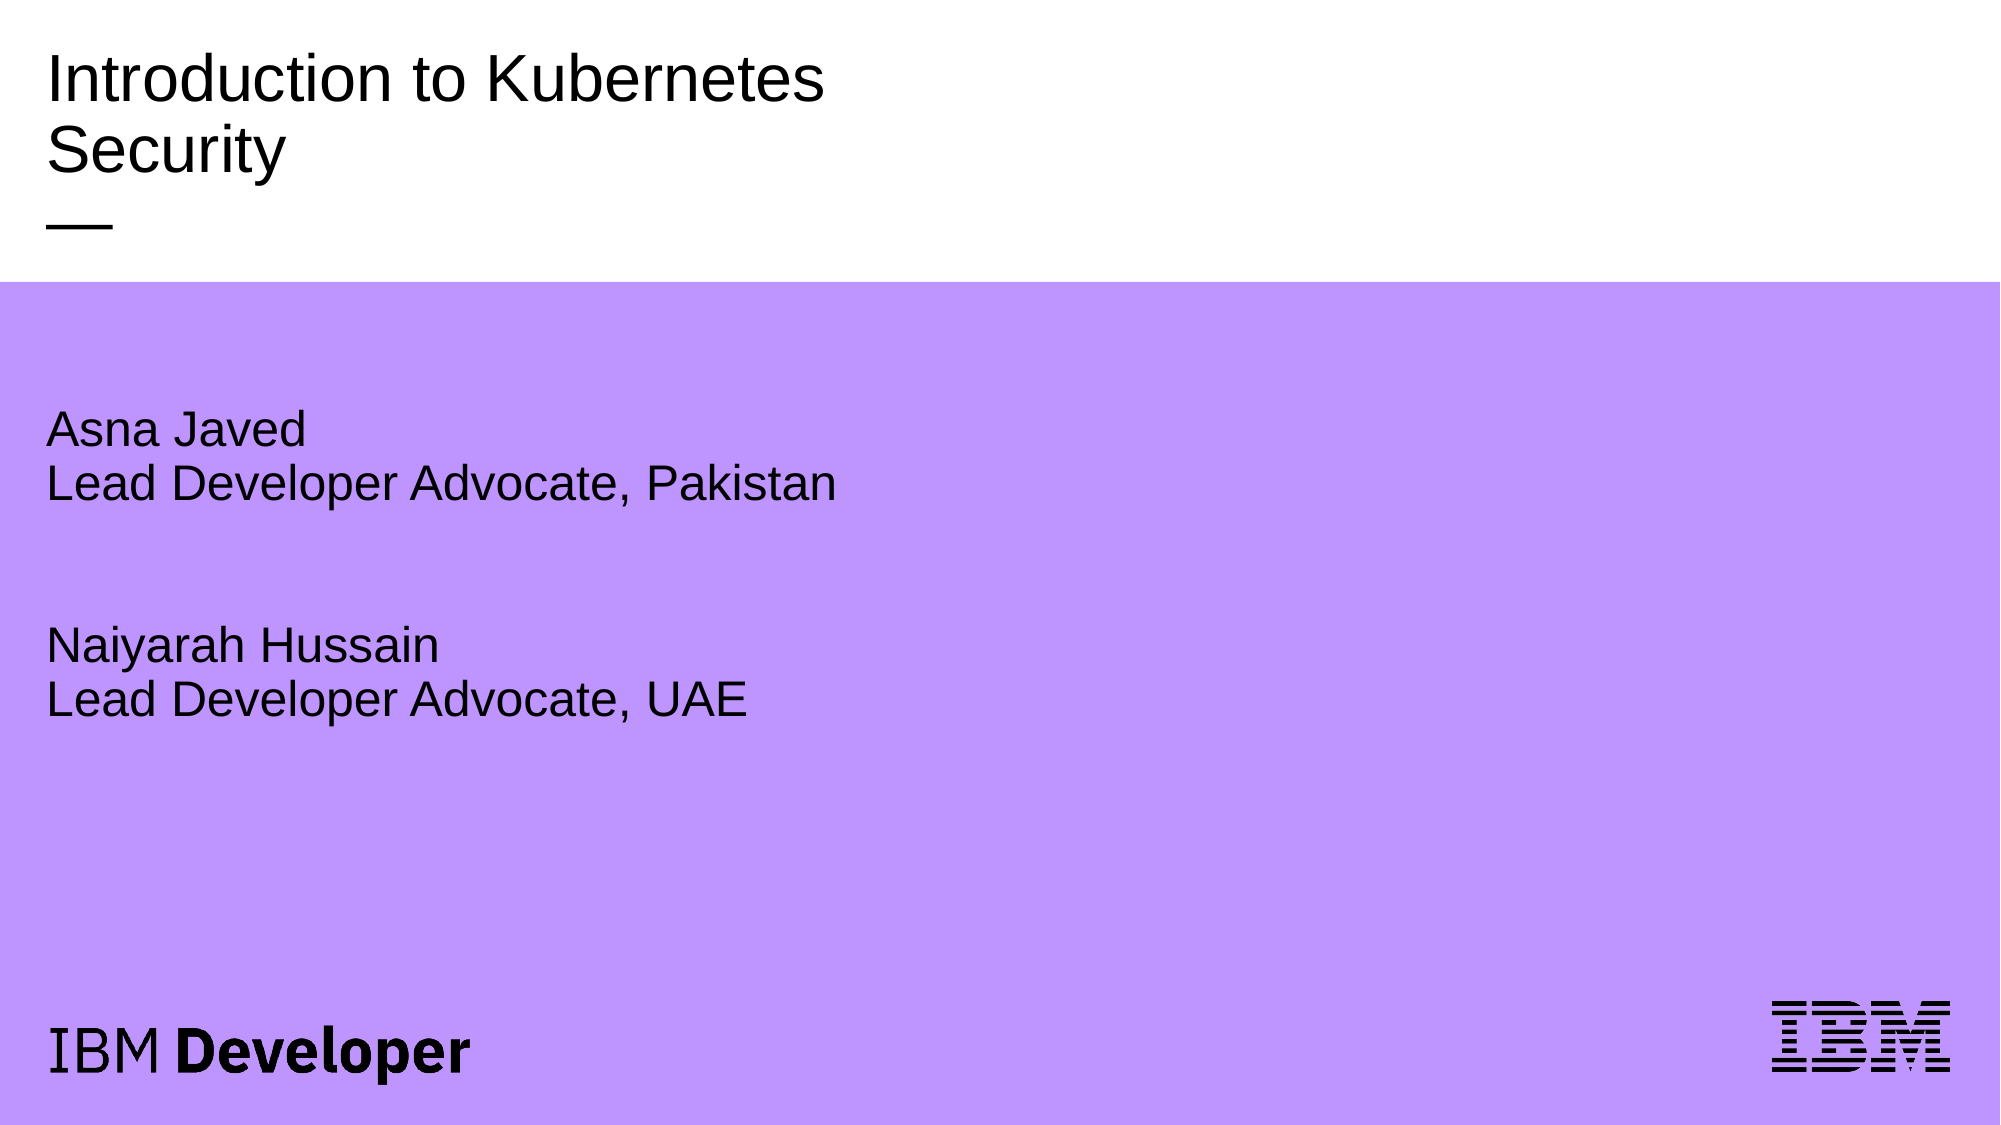

# Introduction to Kubernetes Security — Asna Javed  Lead Developer Advocate, Pakistan Naiyarah Hussain Lead Developer Advocate, UAE